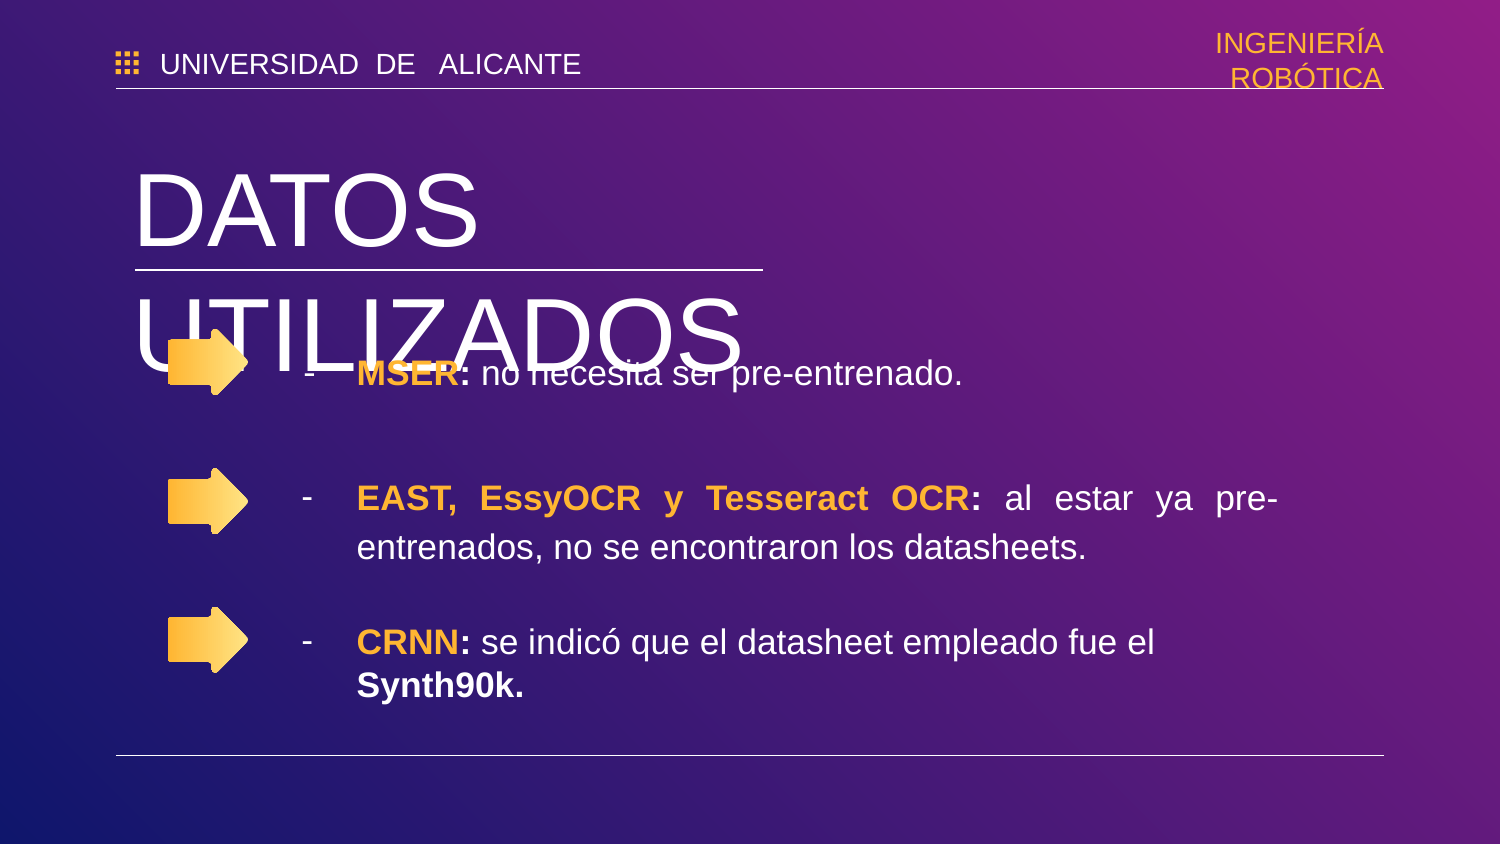

UNIVERSIDAD  DE   ALICANTE
INGENIERÍA ROBÓTICA

# DATOS UTILIZADOS

MSER: no necesita ser pre-entrenado.
EAST, EssyOCR y Tesseract OCR: al estar ya pre-entrenados, no se encontraron los datasheets.

CRNN: se indicó que el datasheet empleado fue el Synth90k.